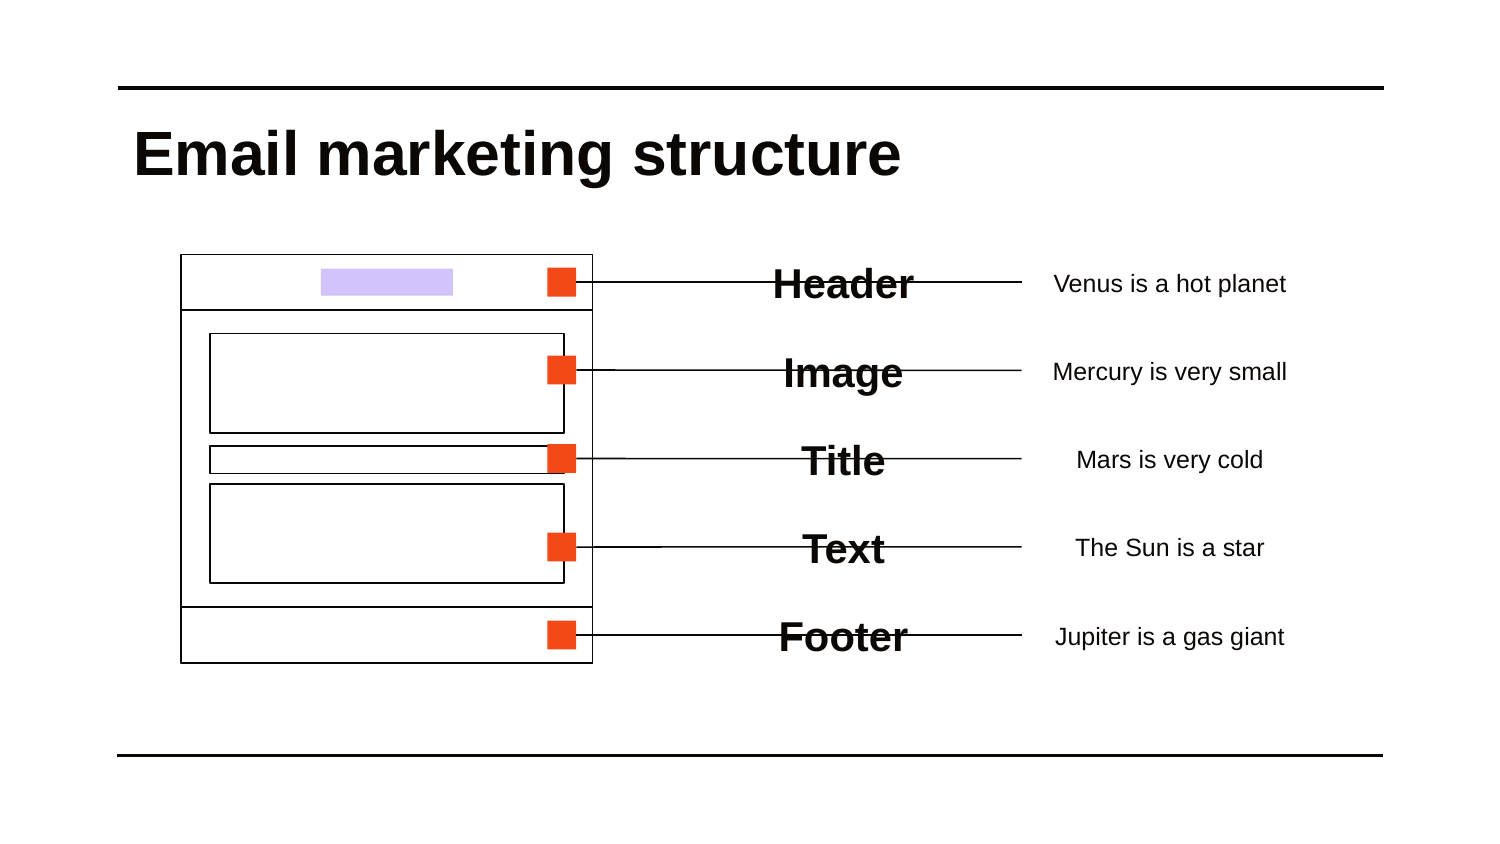

# Email marketing structure
Header
Venus is a hot planet

Image
Mercury is very small

Title
Mars is very cold

Text
The Sun is a star

Footer
Jupiter is a gas giant